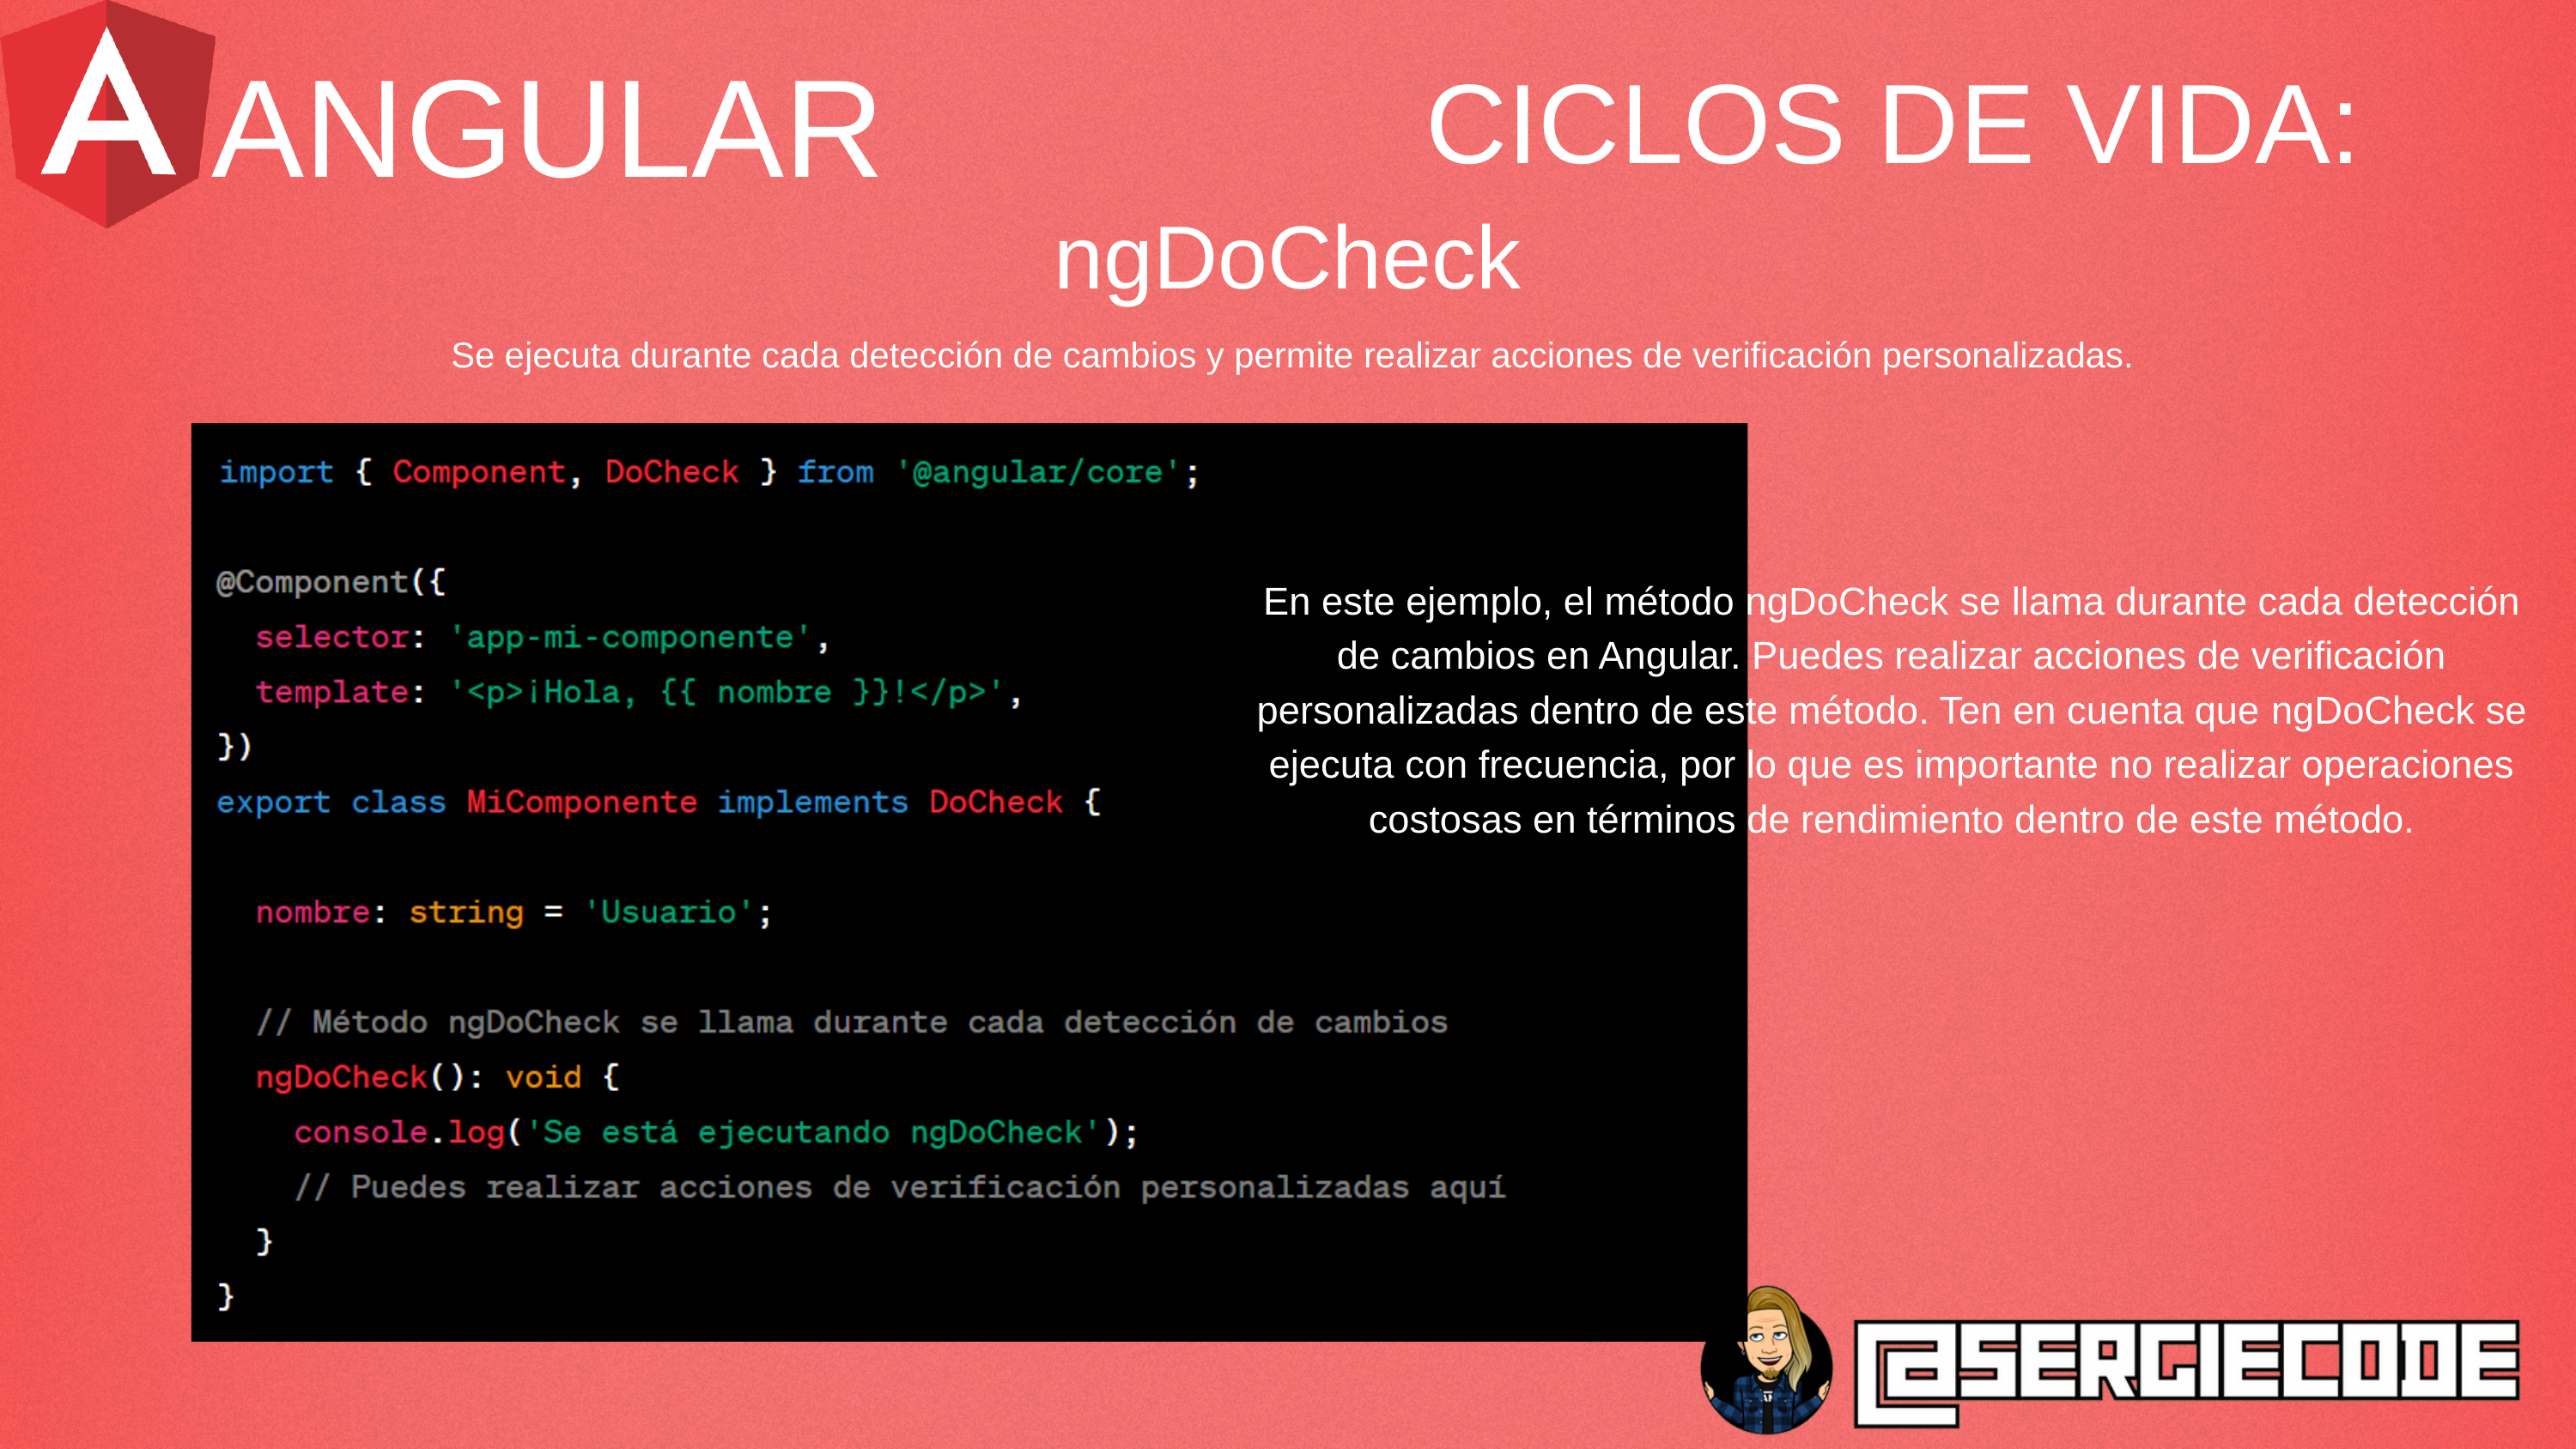

ANGULAR
CICLOS DE VIDA:
ngDoCheck
 Se ejecuta durante cada detección de cambios y permite realizar acciones de verificación personalizadas.

En este ejemplo, el método ngDoCheck se llama durante cada detección de cambios en Angular. Puedes realizar acciones de verificación personalizadas dentro de este método. Ten en cuenta que ngDoCheck se ejecuta con frecuencia, por lo que es importante no realizar operaciones costosas en términos de rendimiento dentro de este método.